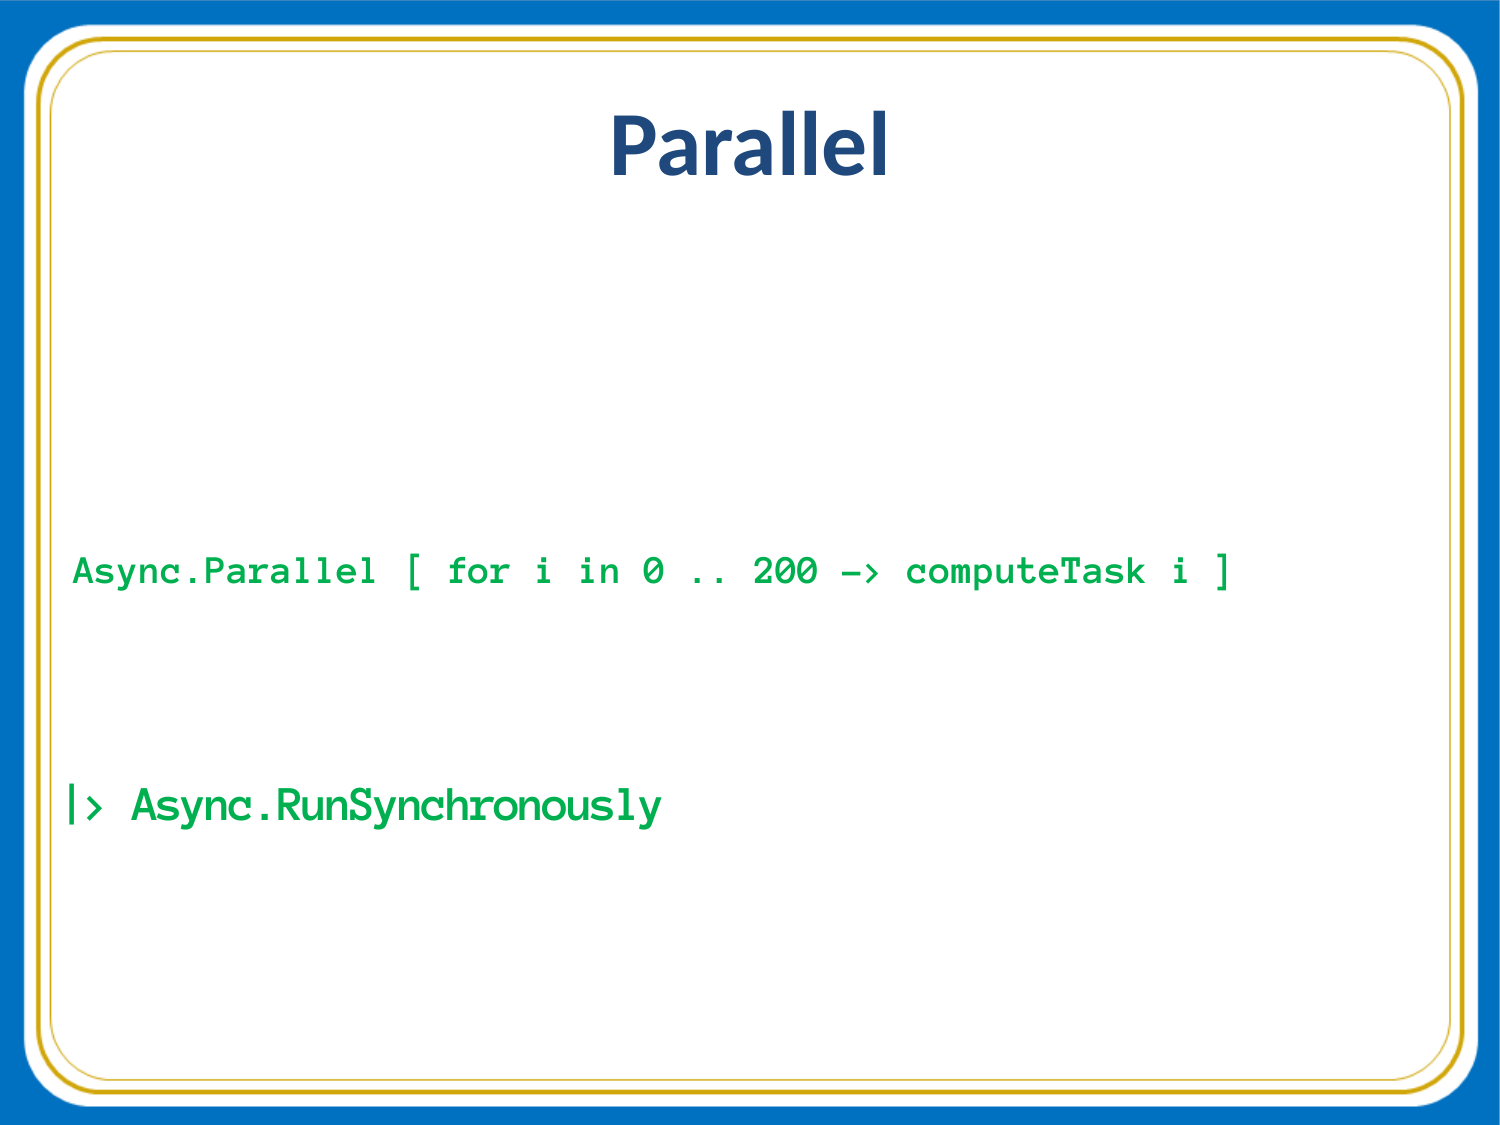

Parallel
# Async.Parallel [ for i in 0 .. 200 -> computeTask i ]
|> Async.RunSynchronously